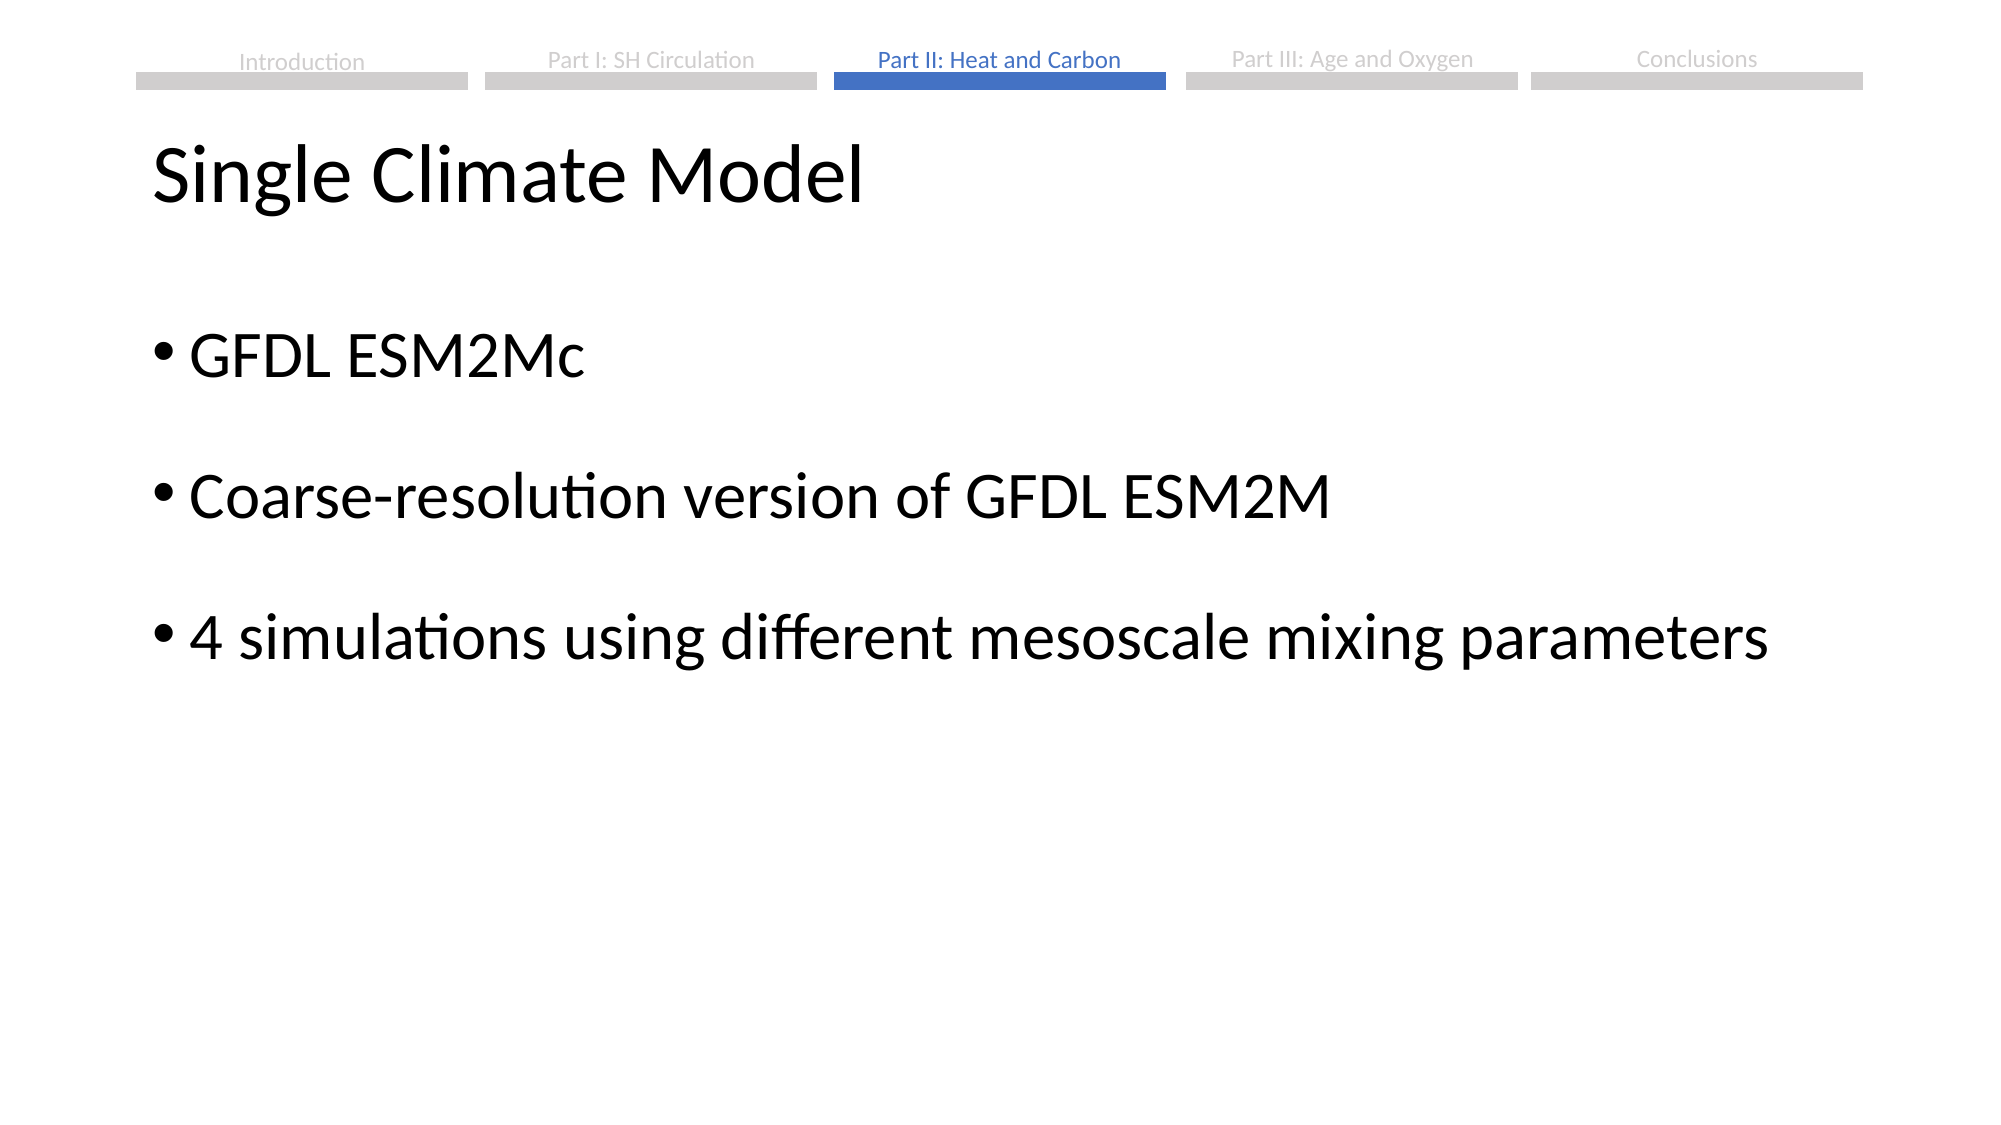

# Single Climate Model
GFDL ESM2Mc
Coarse-resolution version of GFDL ESM2M
4 simulations using different mesoscale mixing parameters